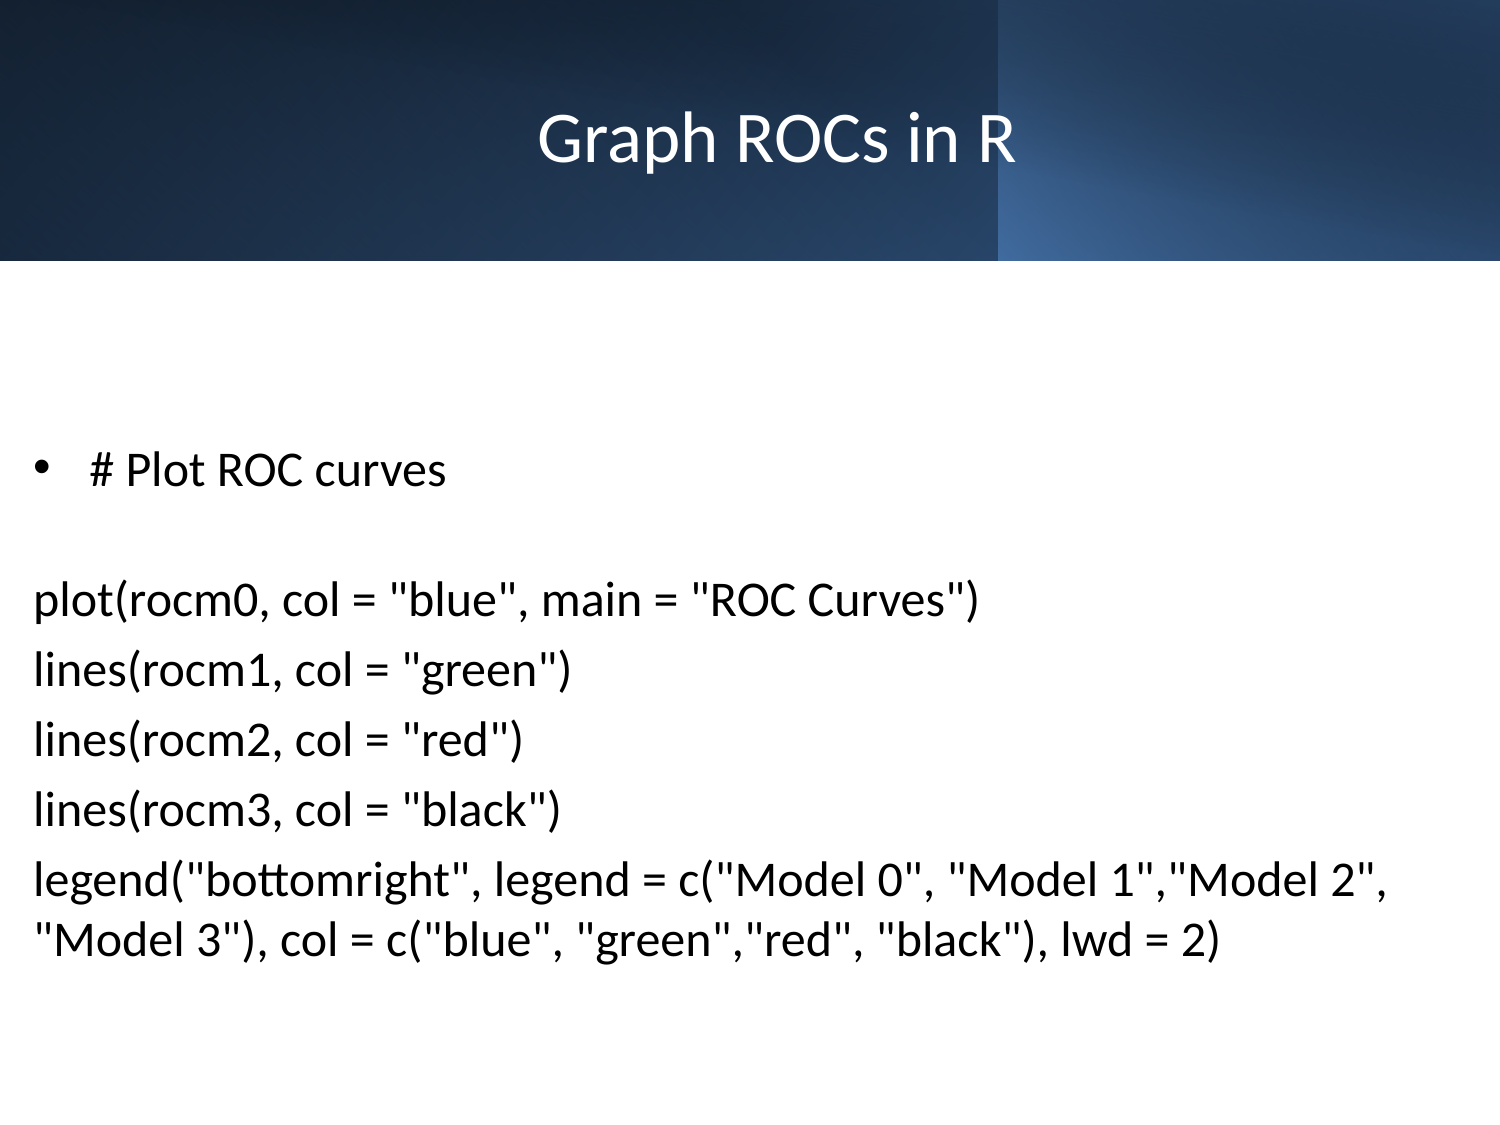

# Graph ROCs in R
# Plot ROC curves
plot(rocm0, col = "blue", main = "ROC Curves")
lines(rocm1, col = "green")
lines(rocm2, col = "red")
lines(rocm3, col = "black")
legend("bottomright", legend = c("Model 0", "Model 1","Model 2", "Model 3"), col = c("blue", "green","red", "black"), lwd = 2)